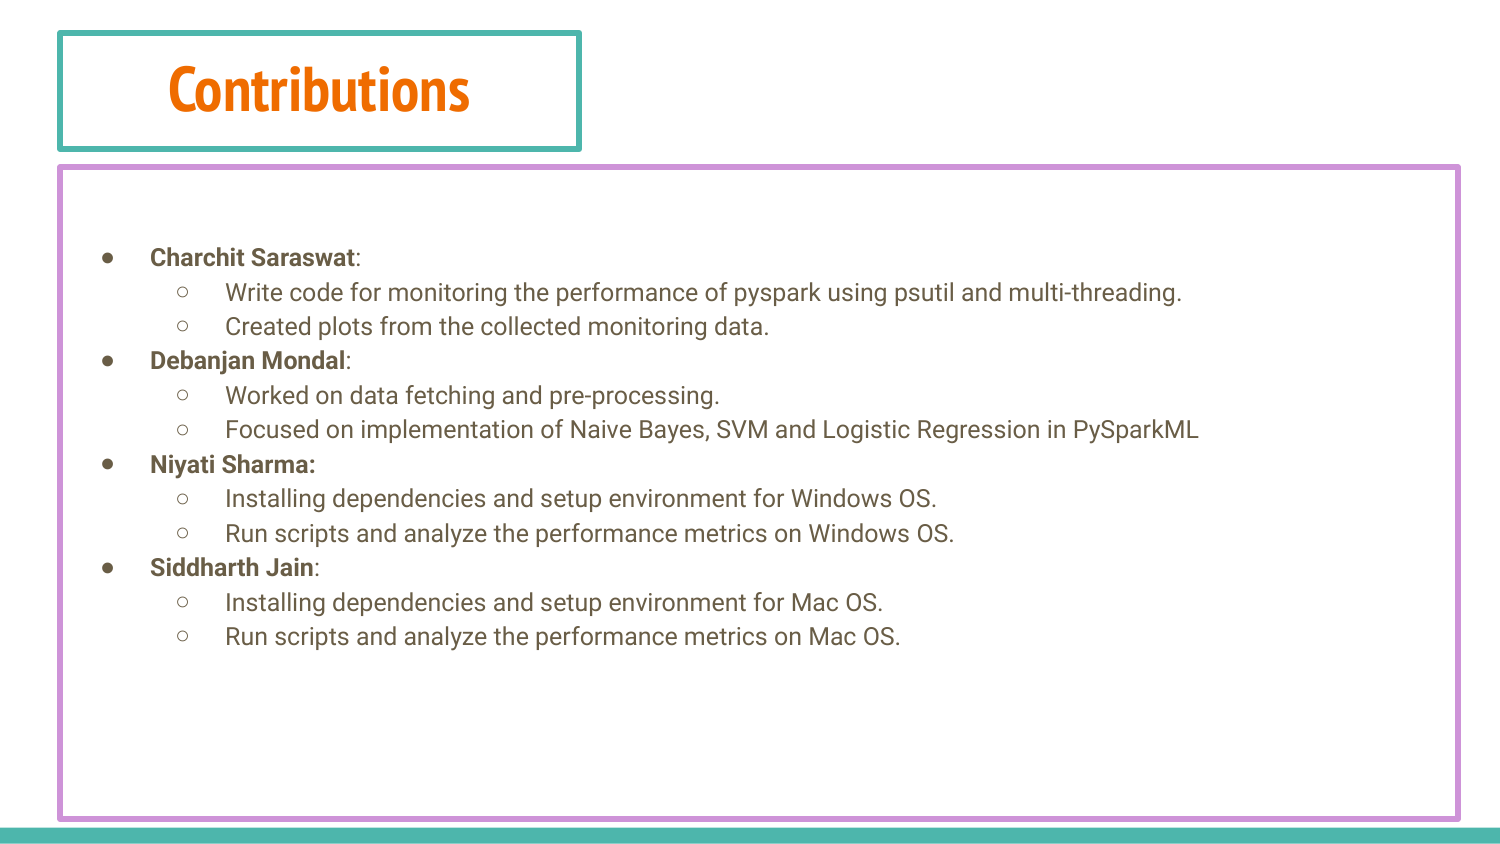

# Contributions

Charchit Saraswat:
Write code for monitoring the performance of pyspark using psutil and multi-threading.
Created plots from the collected monitoring data.
Debanjan Mondal:
Worked on data fetching and pre-processing.
Focused on implementation of Naive Bayes, SVM and Logistic Regression in PySparkML
Niyati Sharma:
Installing dependencies and setup environment for Windows OS.
Run scripts and analyze the performance metrics on Windows OS.
Siddharth Jain:
Installing dependencies and setup environment for Mac OS.
Run scripts and analyze the performance metrics on Mac OS.